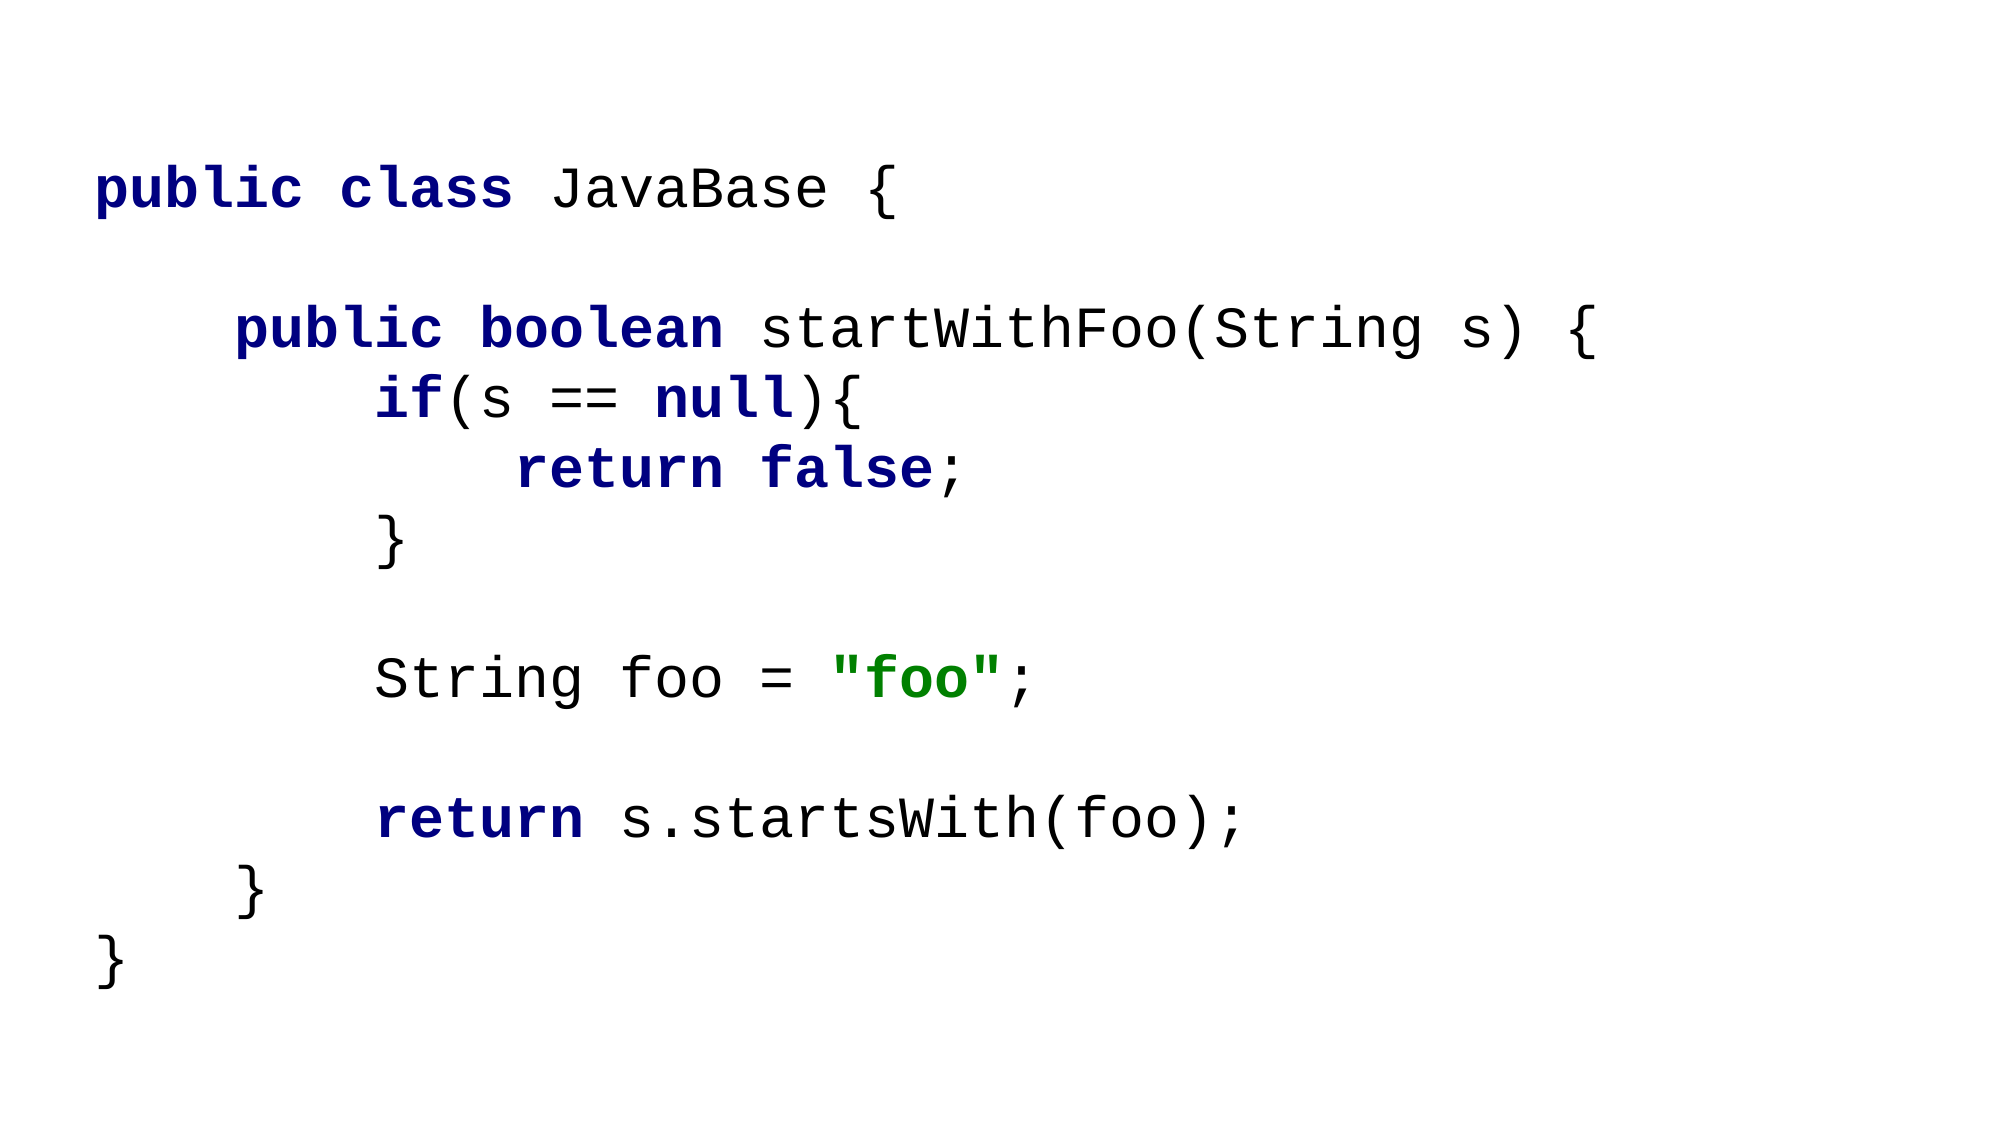

public class JavaBase {
    public boolean startWithFoo(String s) {
        if(s == null){
            return false;
        }
        String foo = "foo";
        return s.startsWith(foo);
    }
}